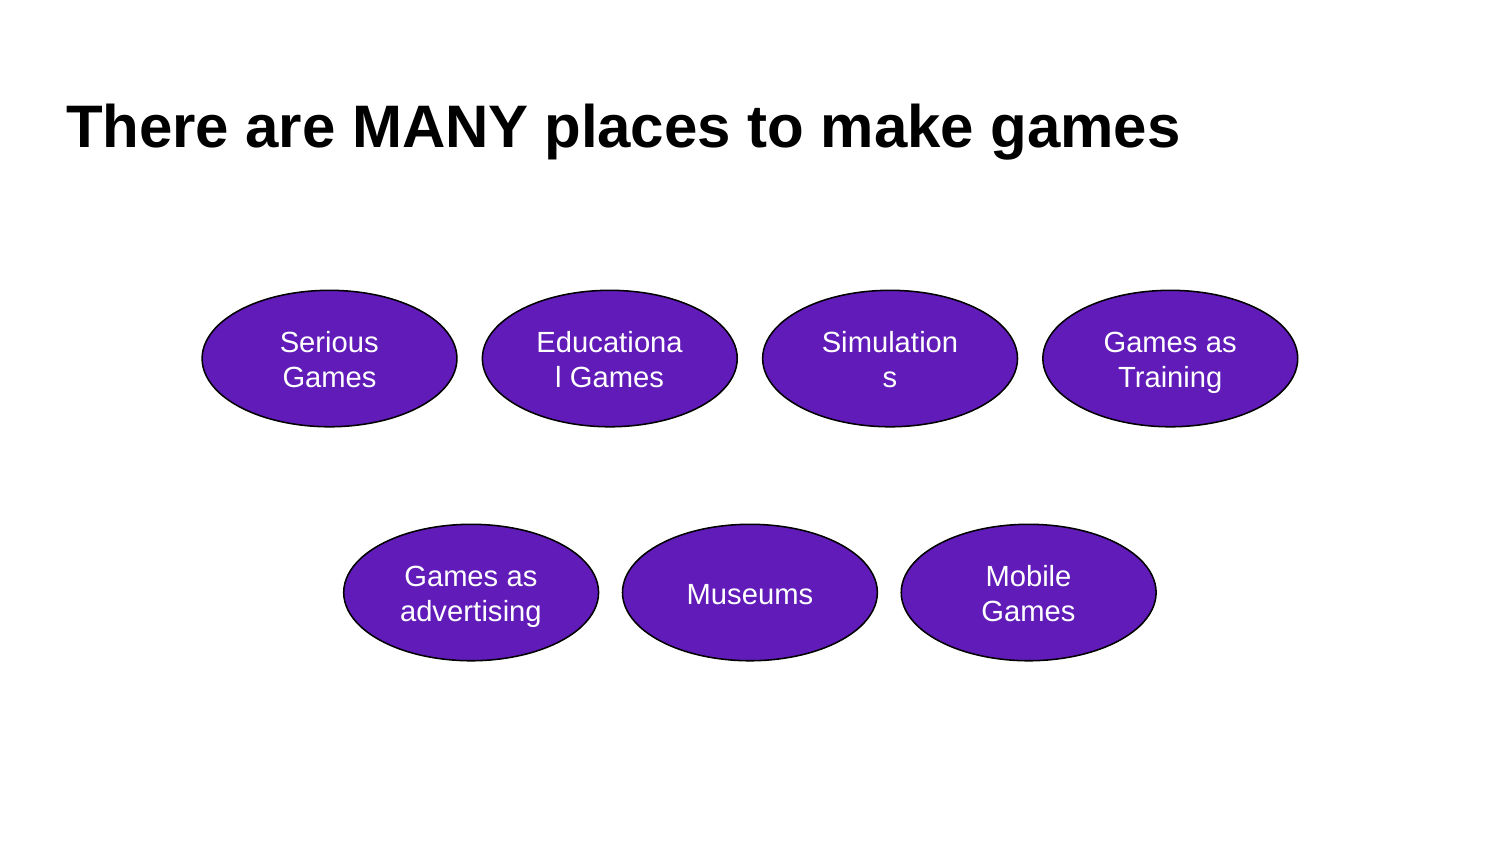

# There are MANY places to make games
Serious Games
Educational Games
Simulations
Games as Training
Games as advertising
Museums
Mobile Games